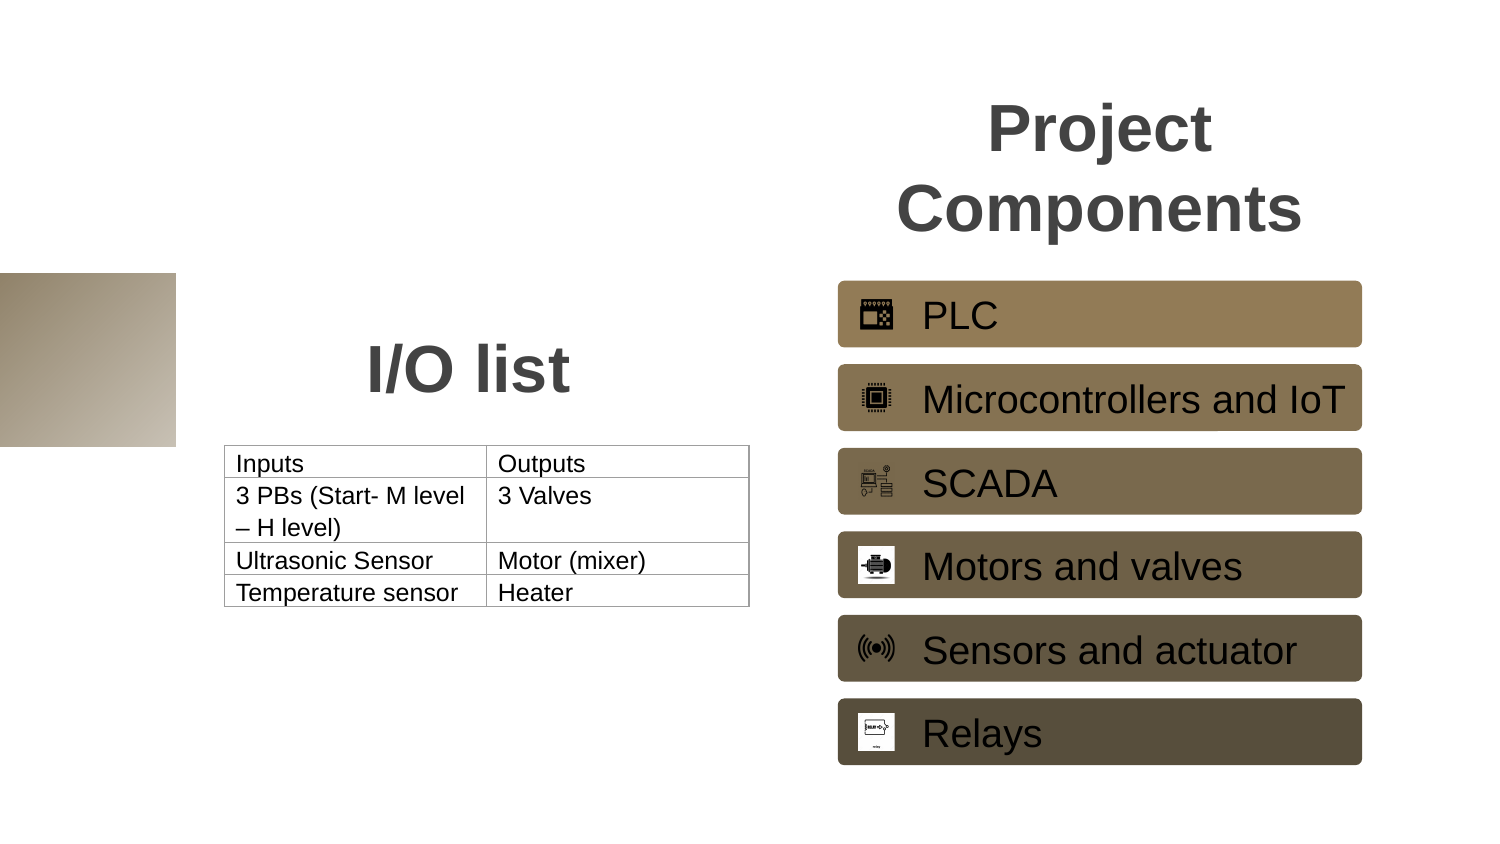

Project
Components
I/O list

PLC

Microcontrollers and IoT

SCADA

Motors and valves

Sensors and actuator

Relays

| Inputs | Outputs |
| --- | --- |
| 3 PBs (Start- M level – H level) | 3 Valves |
| Ultrasonic Sensor | Motor (mixer) |
| Temperature sensor | Heater |